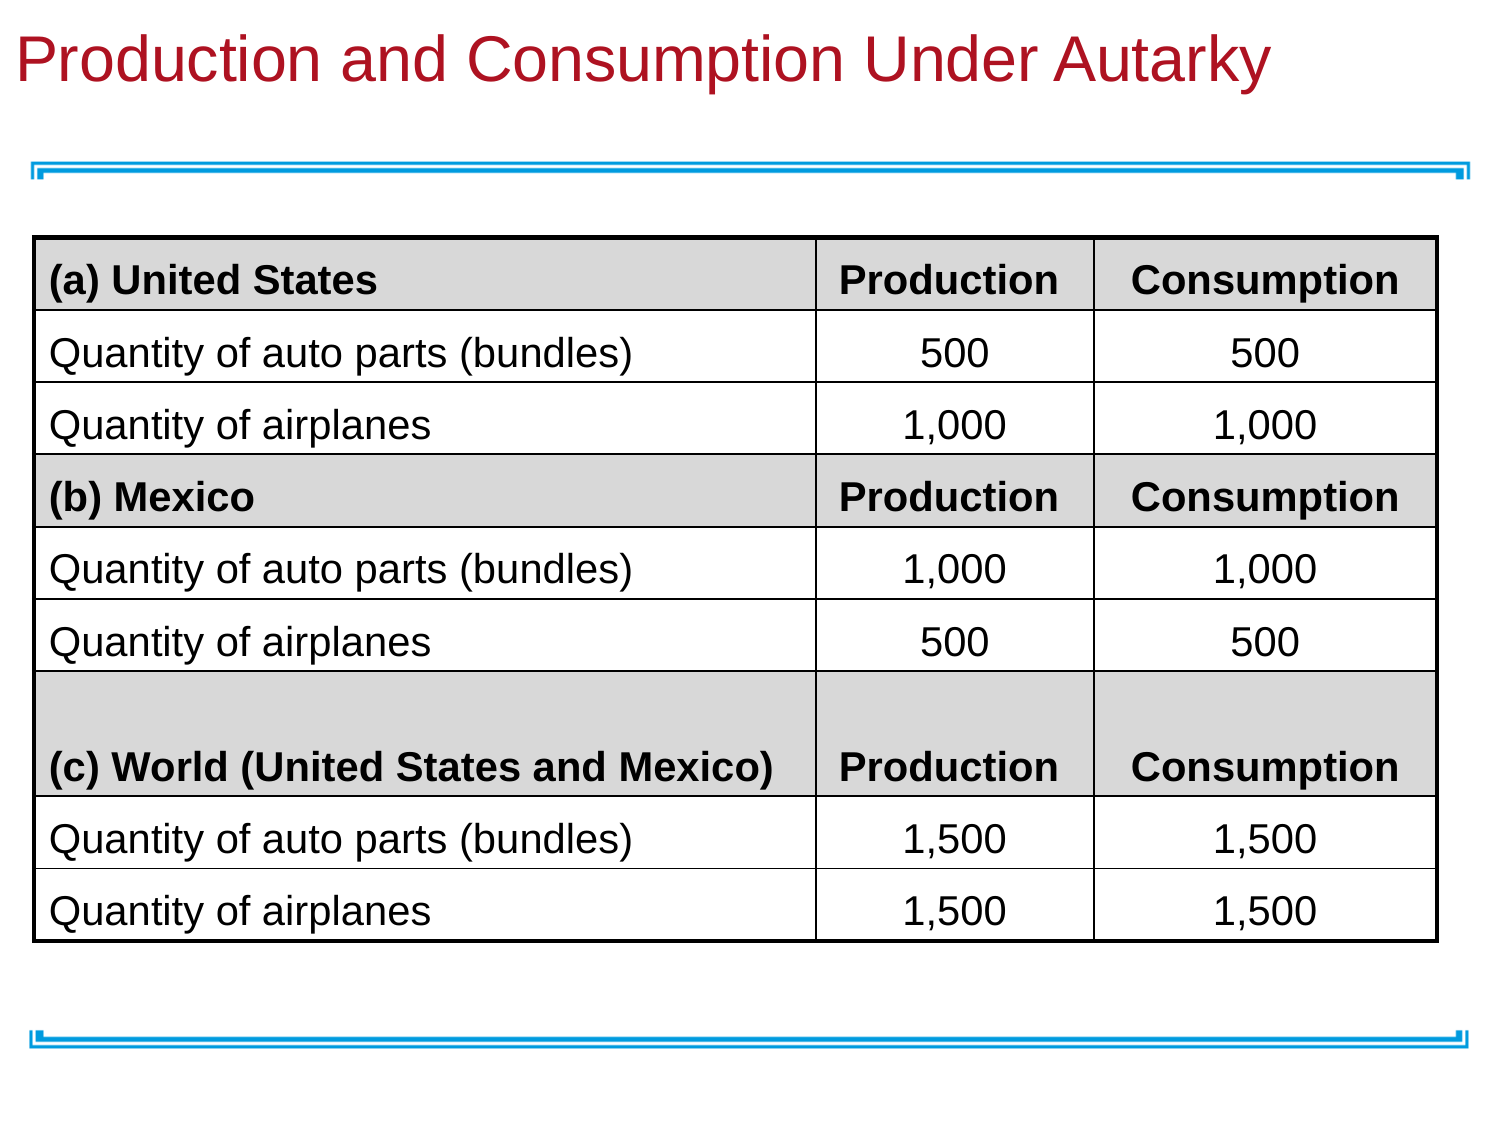

# Production and Consumption Under Autarky
| (a) United States | Production | Consumption |
| --- | --- | --- |
| Quantity of auto parts (bundles) | 500 | 500 |
| Quantity of airplanes | 1,000 | 1,000 |
| (b) Mexico | Production | Consumption |
| Quantity of auto parts (bundles) | 1,000 | 1,000 |
| Quantity of airplanes | 500 | 500 |
| (c) World (United States and Mexico) | Production | Consumption |
| Quantity of auto parts (bundles) | 1,500 | 1,500 |
| Quantity of airplanes | 1,500 | 1,500 |